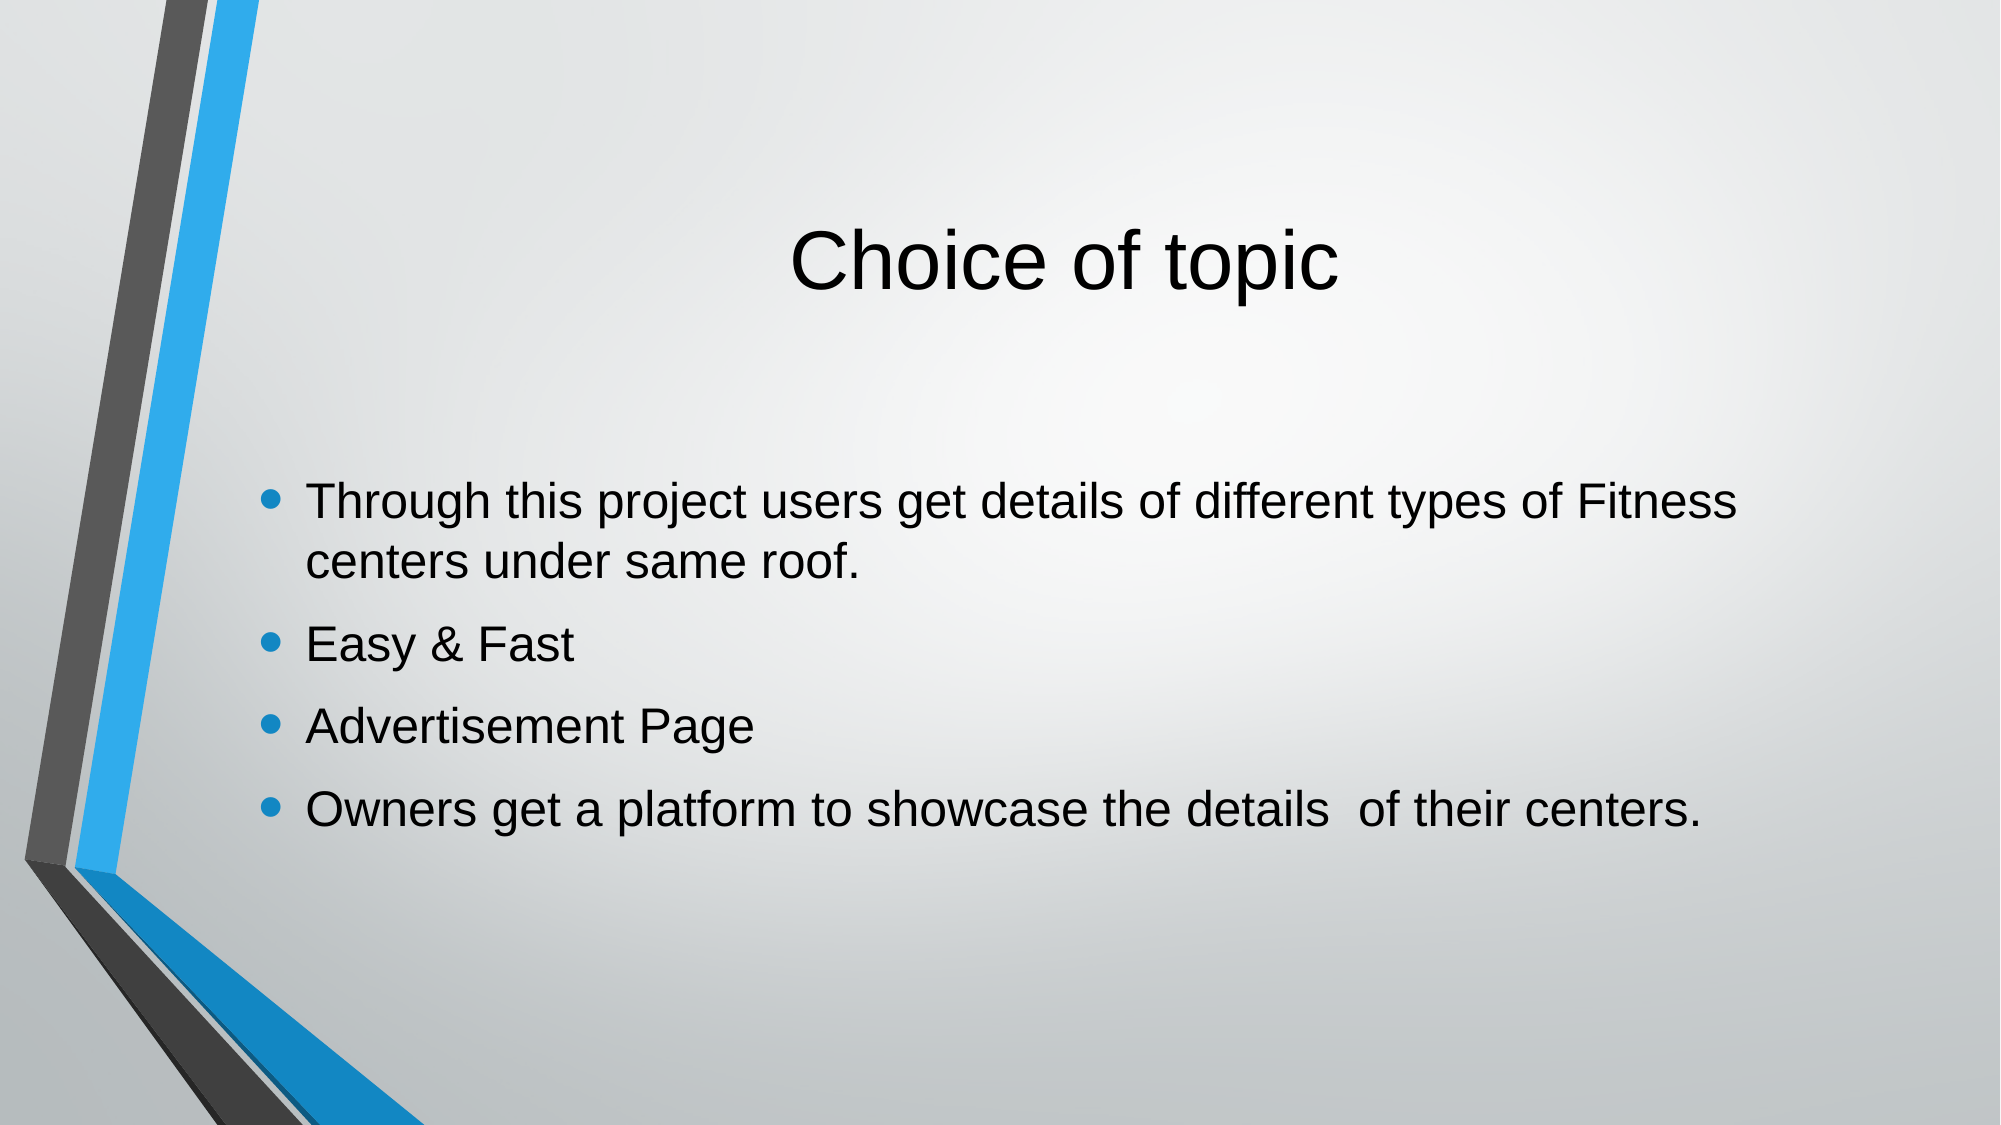

# Choice of topic
Through this project users get details of different types of Fitness centers under same roof.
Easy & Fast
Advertisement Page
Owners get a platform to showcase the details  of their centers.